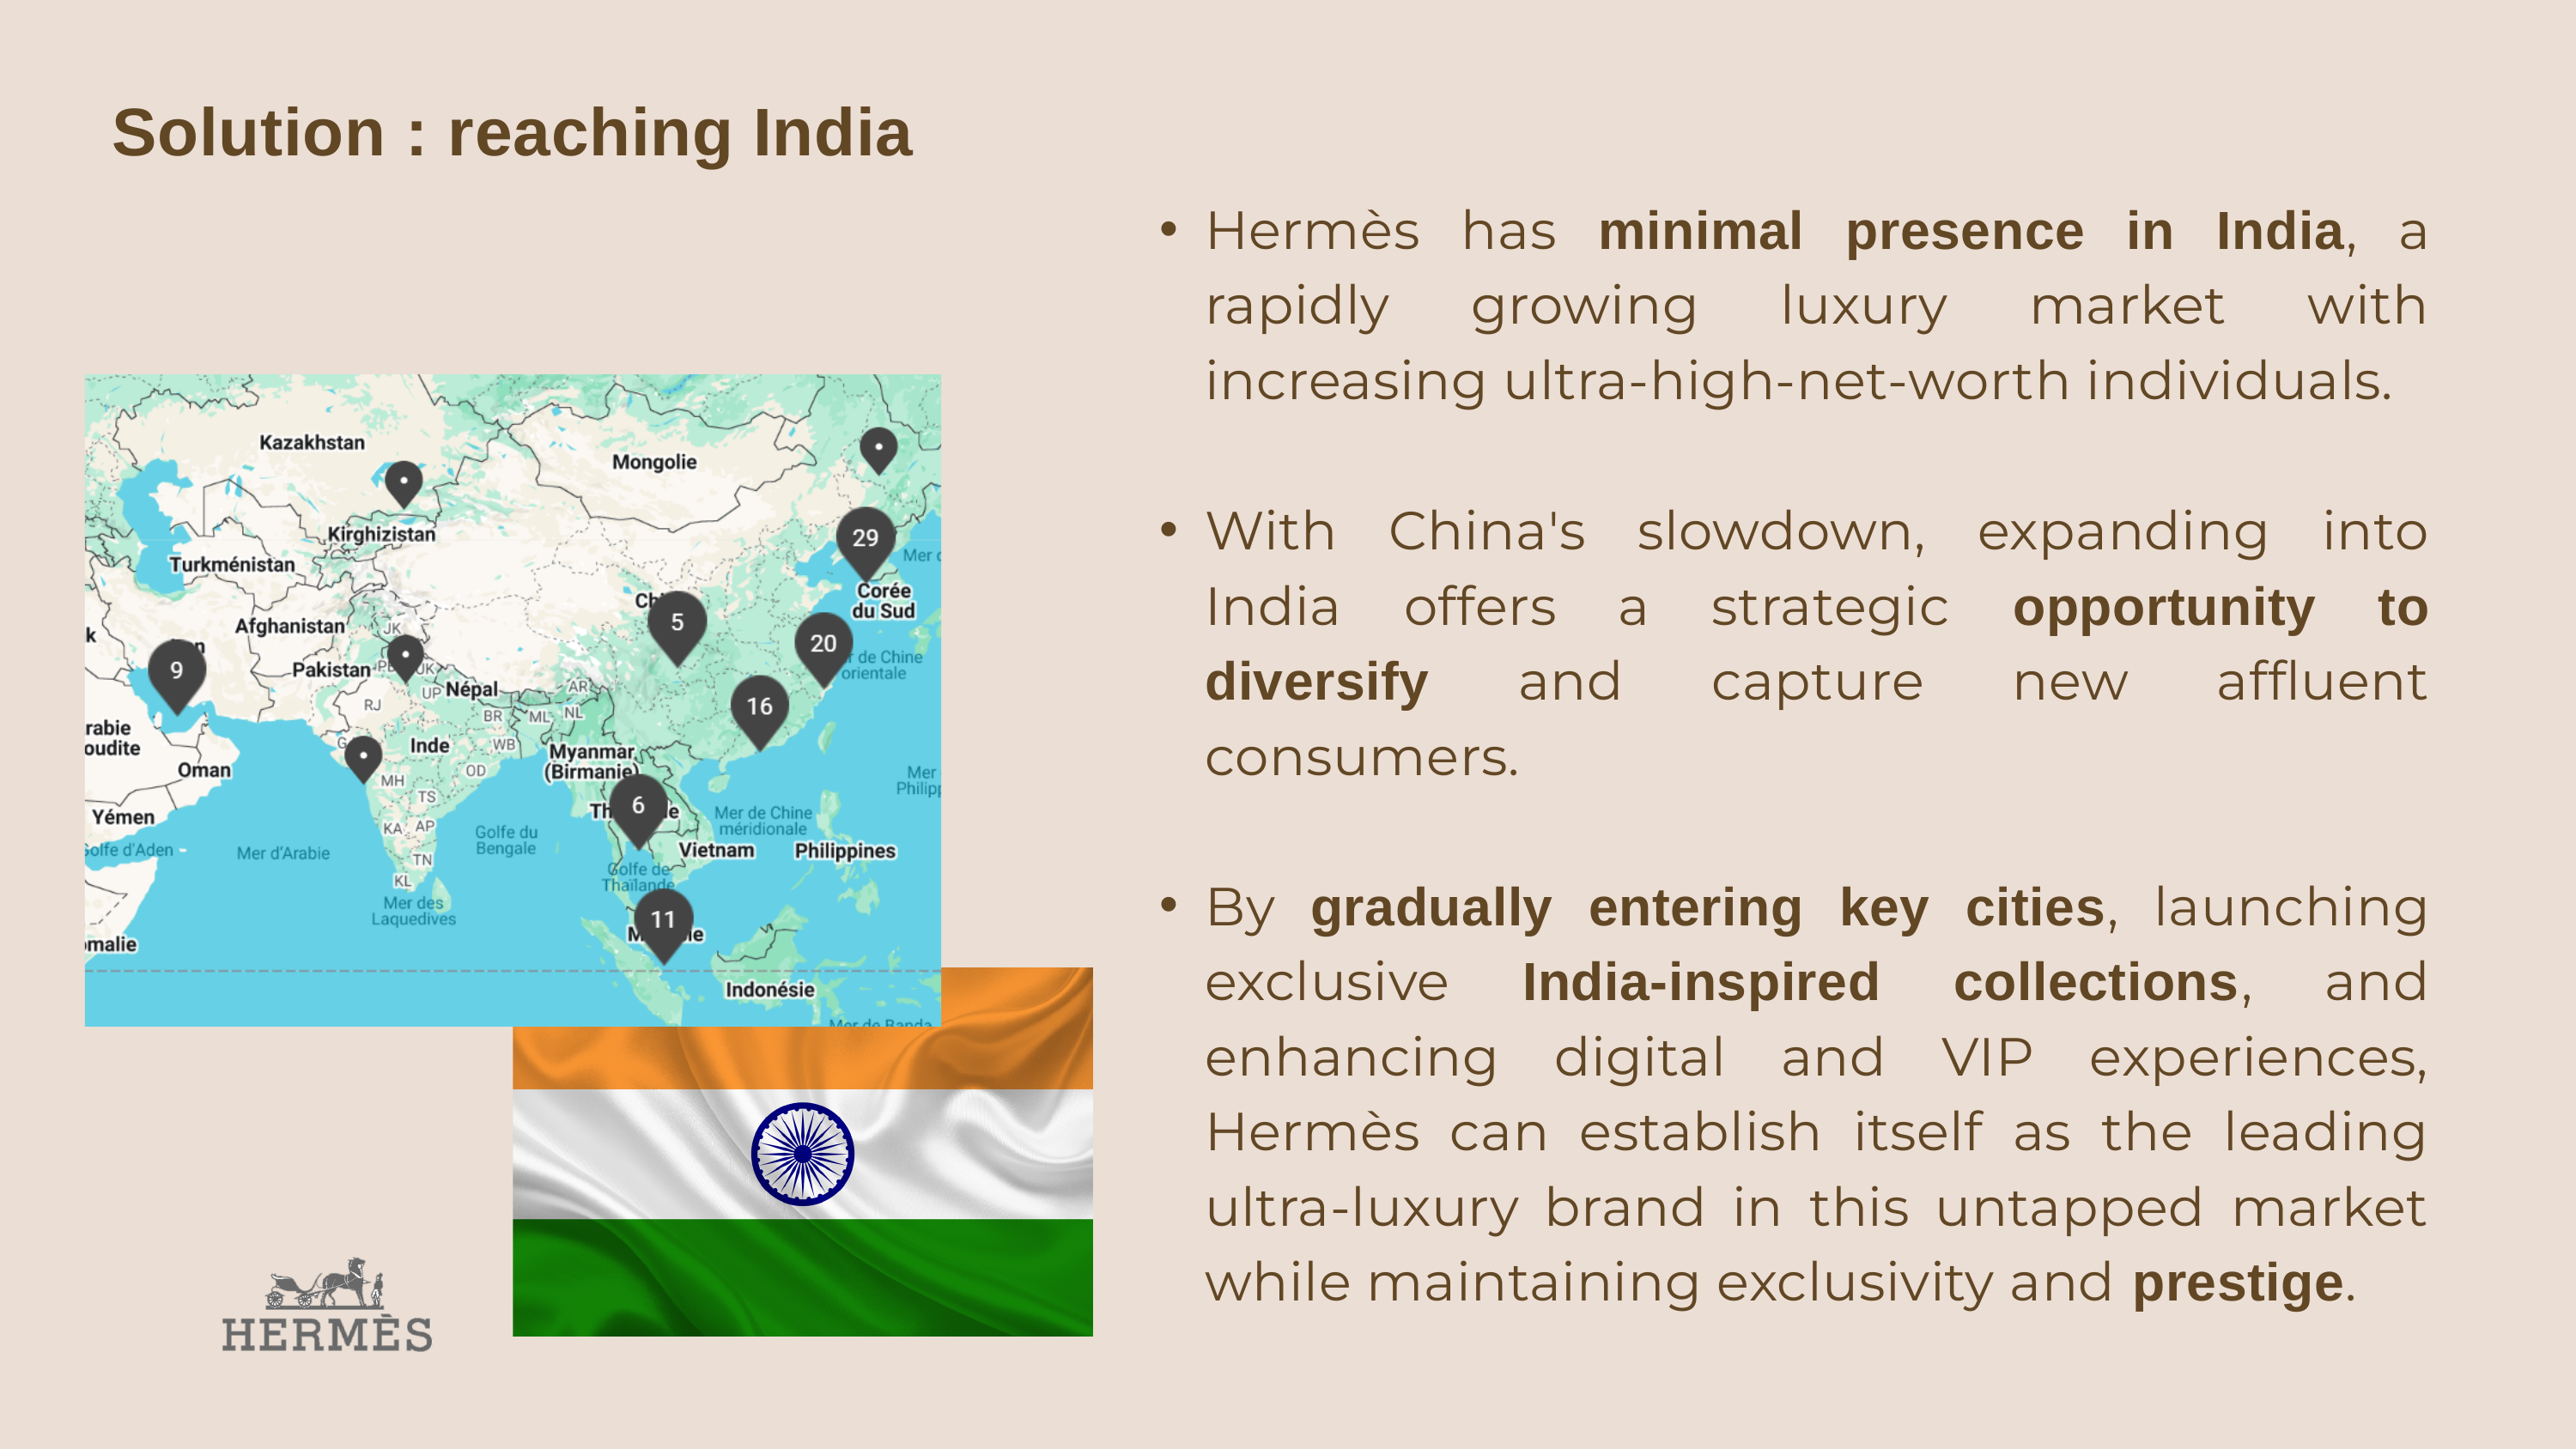

Solution : reaching India
Hermès has minimal presence in India, a rapidly growing luxury market with increasing ultra-high-net-worth individuals.

With China's slowdown, expanding into India offers a strategic opportunity to diversify and capture new affluent consumers.

By gradually entering key cities, launching exclusive India-inspired collections, and enhancing digital and VIP experiences, Hermès can establish itself as the leading ultra-luxury brand in this untapped market while maintaining exclusivity and prestige.